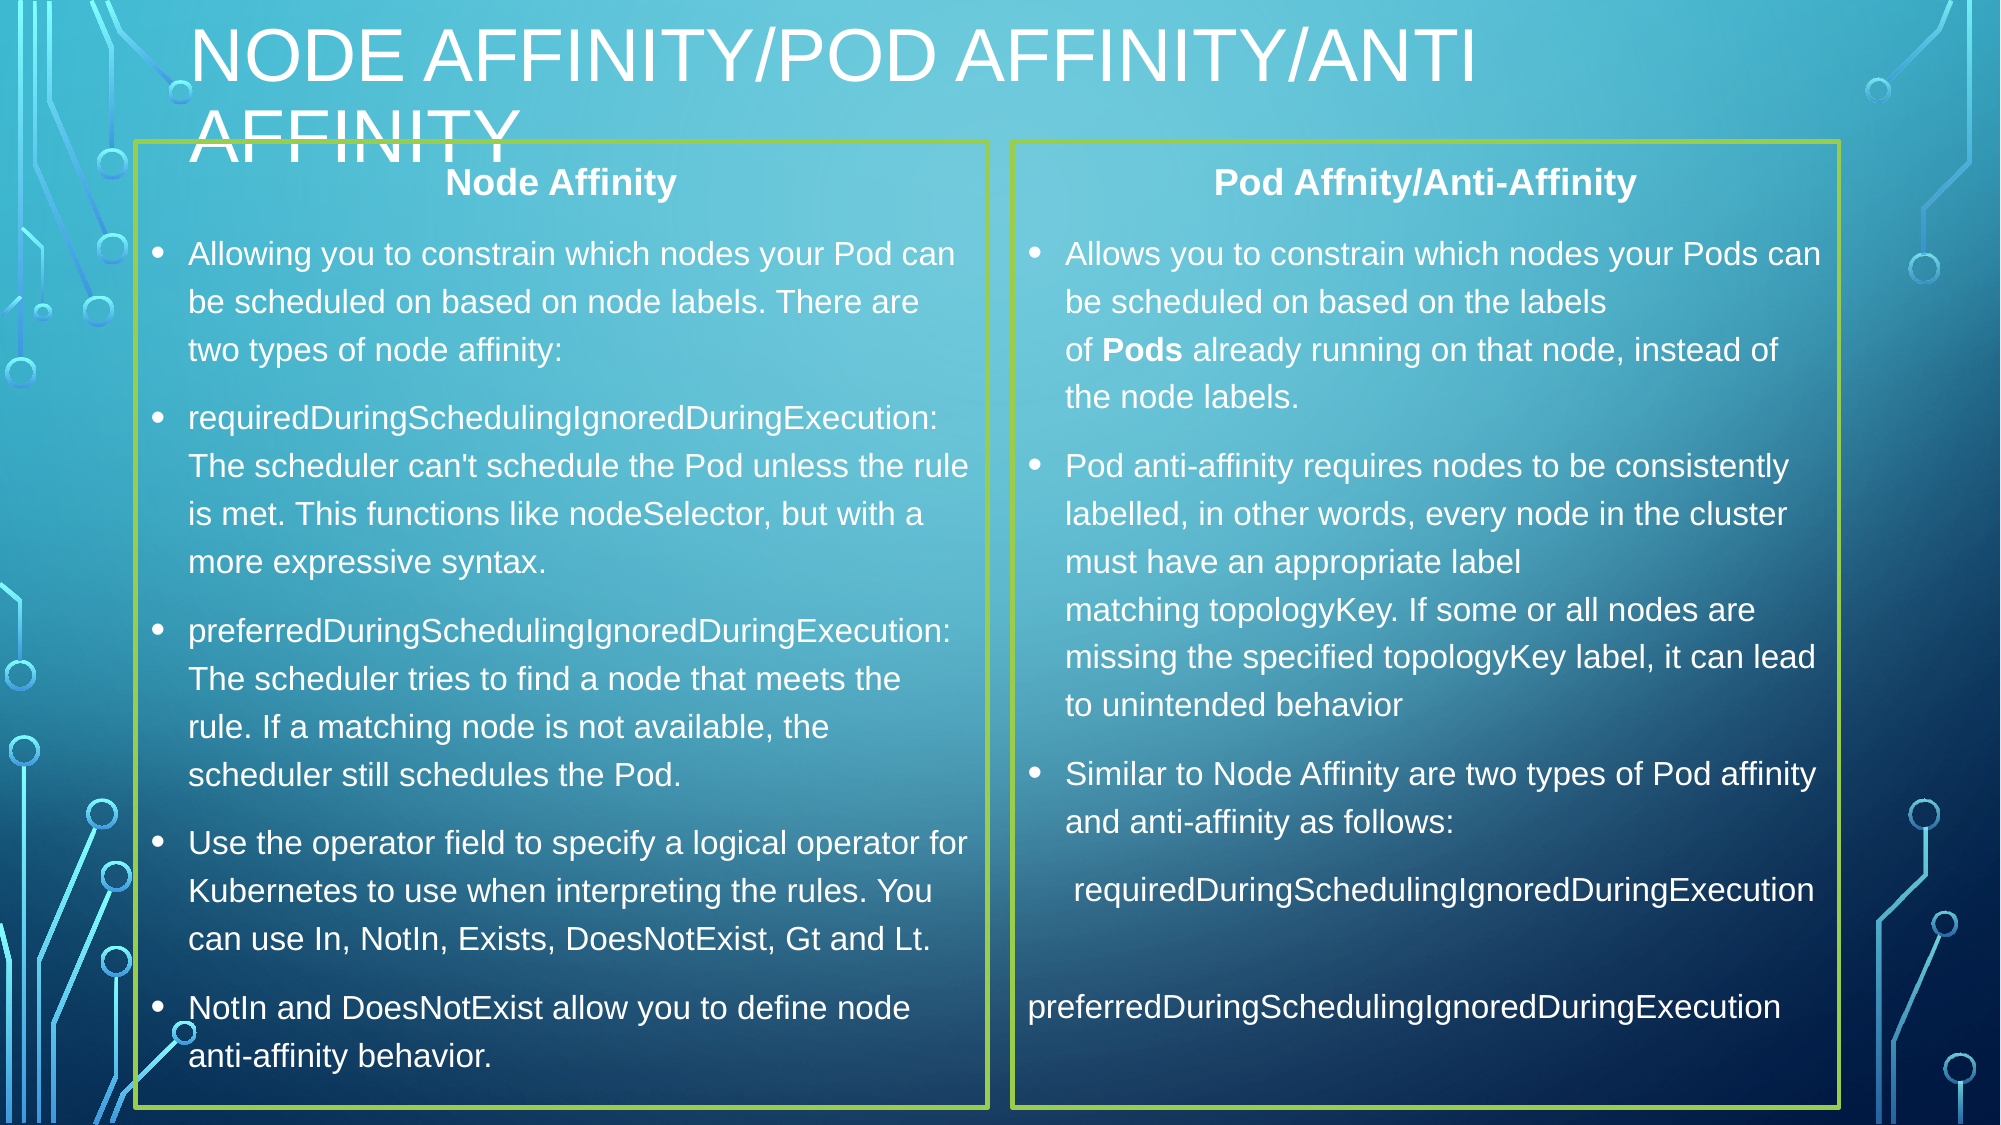

# Node Affinity/pod affinity/anti affinity
Pod Affnity/Anti-Affinity
Allows you to constrain which nodes your Pods can be scheduled on based on the labels of Pods already running on that node, instead of the node labels.
Pod anti-affinity requires nodes to be consistently labelled, in other words, every node in the cluster must have an appropriate label matching topologyKey. If some or all nodes are missing the specified topologyKey label, it can lead to unintended behavior
Similar to Node Affinity are two types of Pod affinity and anti-affinity as follows:
     requiredDuringSchedulingIgnoredDuringExecution
     preferredDuringSchedulingIgnoredDuringExecution

Node Affinity
Allowing you to constrain which nodes your Pod can be scheduled on based on node labels. There are two types of node affinity:
requiredDuringSchedulingIgnoredDuringExecution: The scheduler can't schedule the Pod unless the rule is met. This functions like nodeSelector, but with a more expressive syntax.
preferredDuringSchedulingIgnoredDuringExecution: The scheduler tries to find a node that meets the rule. If a matching node is not available, the scheduler still schedules the Pod.
Use the operator field to specify a logical operator for Kubernetes to use when interpreting the rules. You can use In, NotIn, Exists, DoesNotExist, Gt and Lt.
NotIn and DoesNotExist allow you to define node anti-affinity behavior.